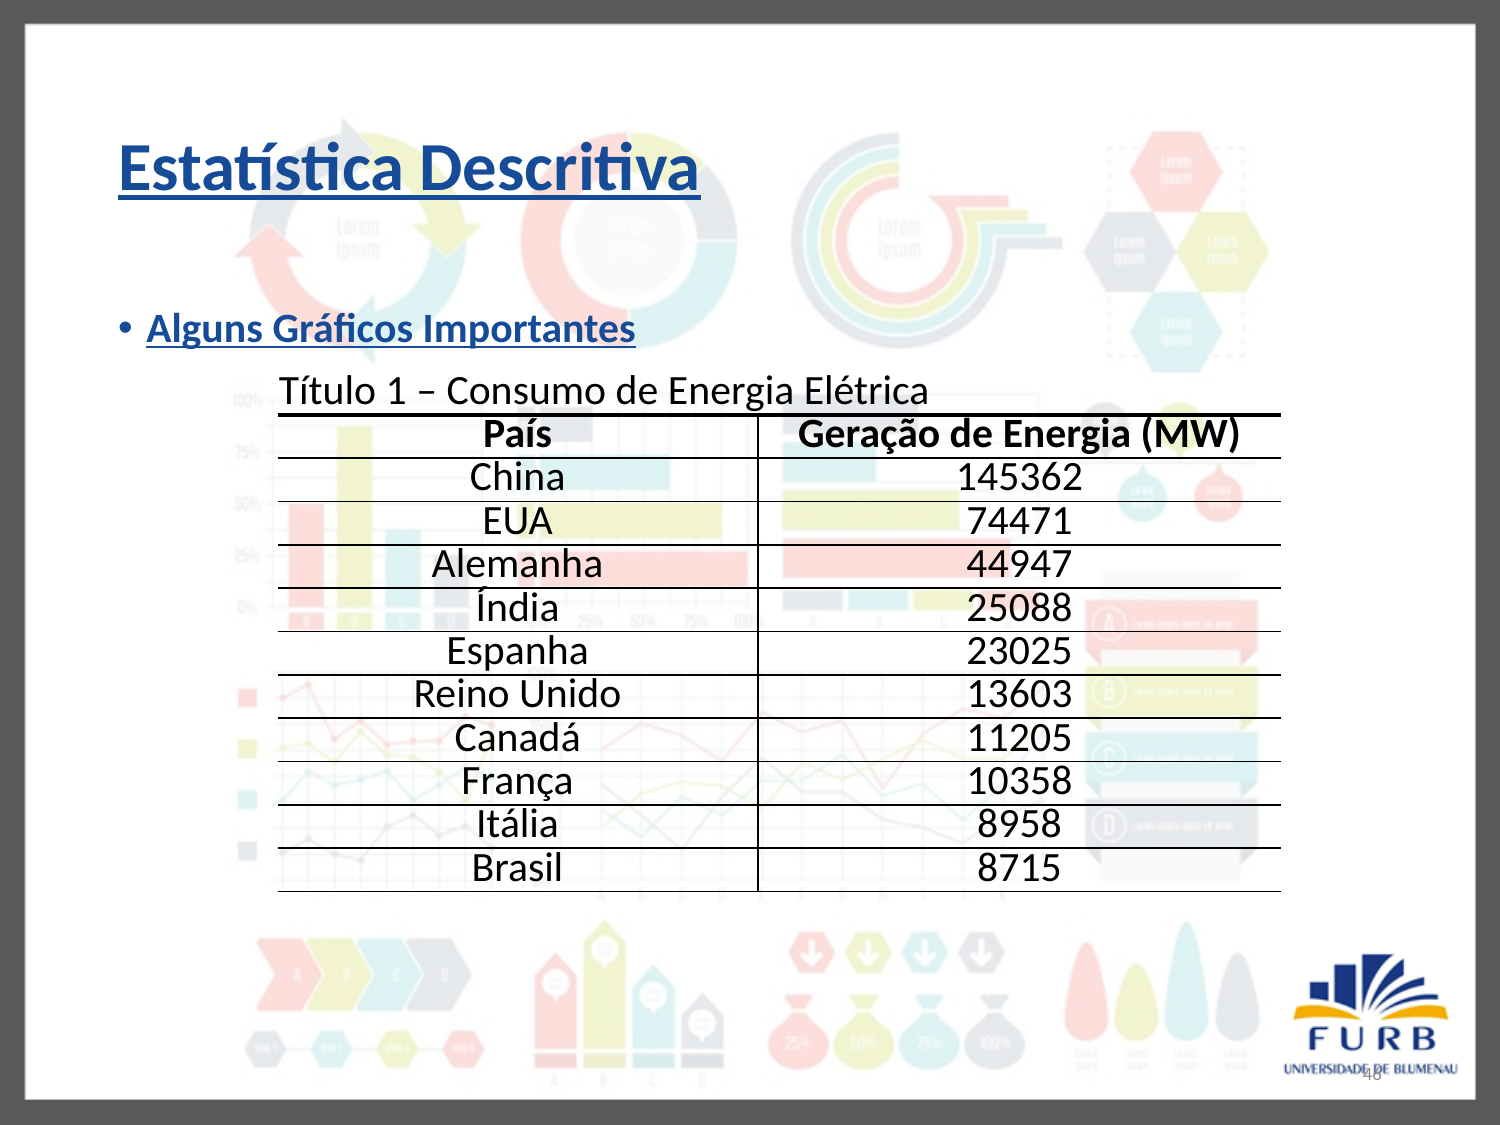

# Estatística Descritiva
Alguns Gráficos Importantes
| Título 1 – Consumo de Energia Elétrica |  |
| --- | --- |
| País | Geração de Energia (MW) |
| China | 145362 |
| EUA | 74471 |
| Alemanha | 44947 |
| Índia | 25088 |
| Espanha | 23025 |
| Reino Unido | 13603 |
| Canadá | 11205 |
| França | 10358 |
| Itália | 8958 |
| Brasil | 8715 |
46